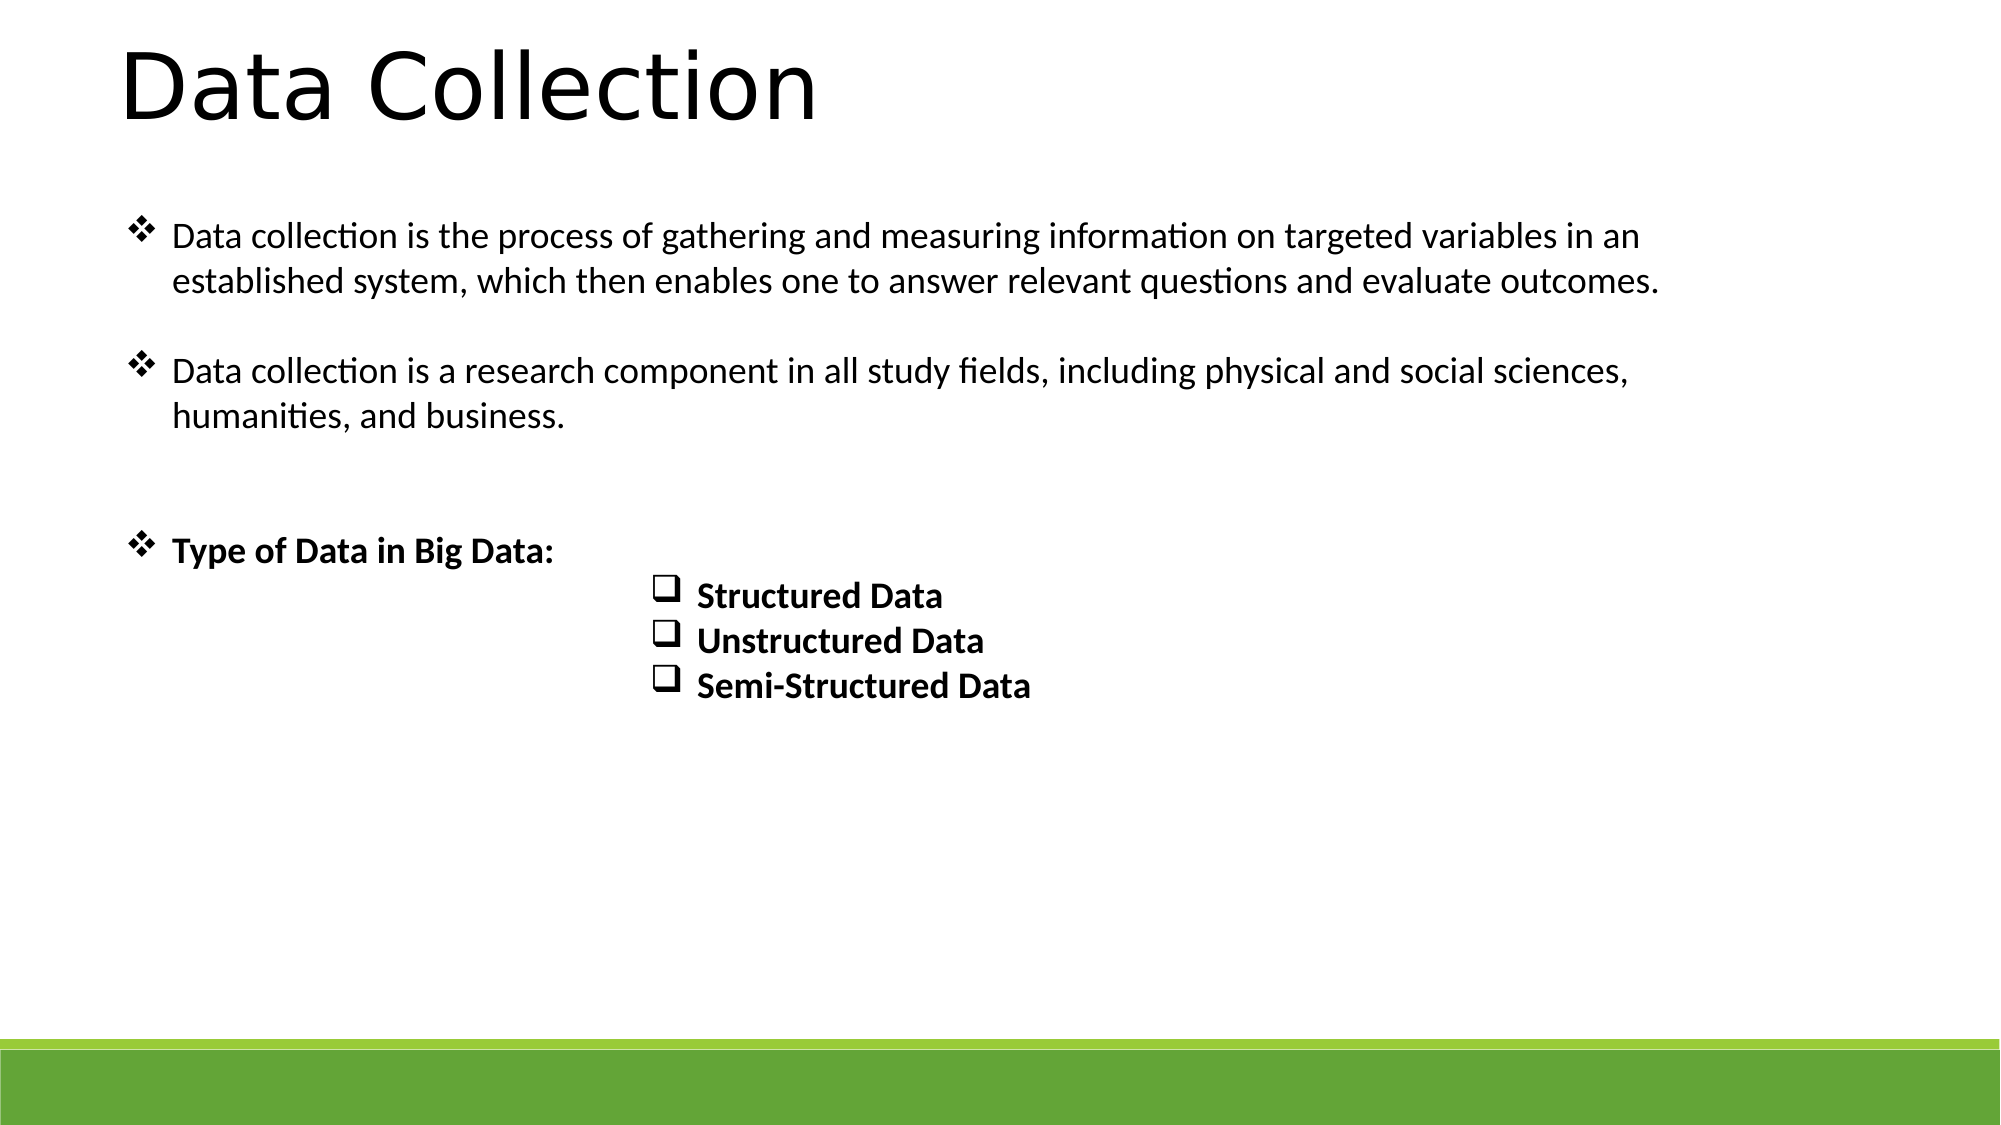

Data Collection

Data collection is the process of gathering and measuring information on targeted variables in an established system, which then enables one to answer relevant questions and evaluate outcomes.

Data collection is a research component in all study fields, including physical and social sciences, humanities, and business.

Type of Data in Big Data:
Structured Data
Unstructured Data
Semi-Structured Data